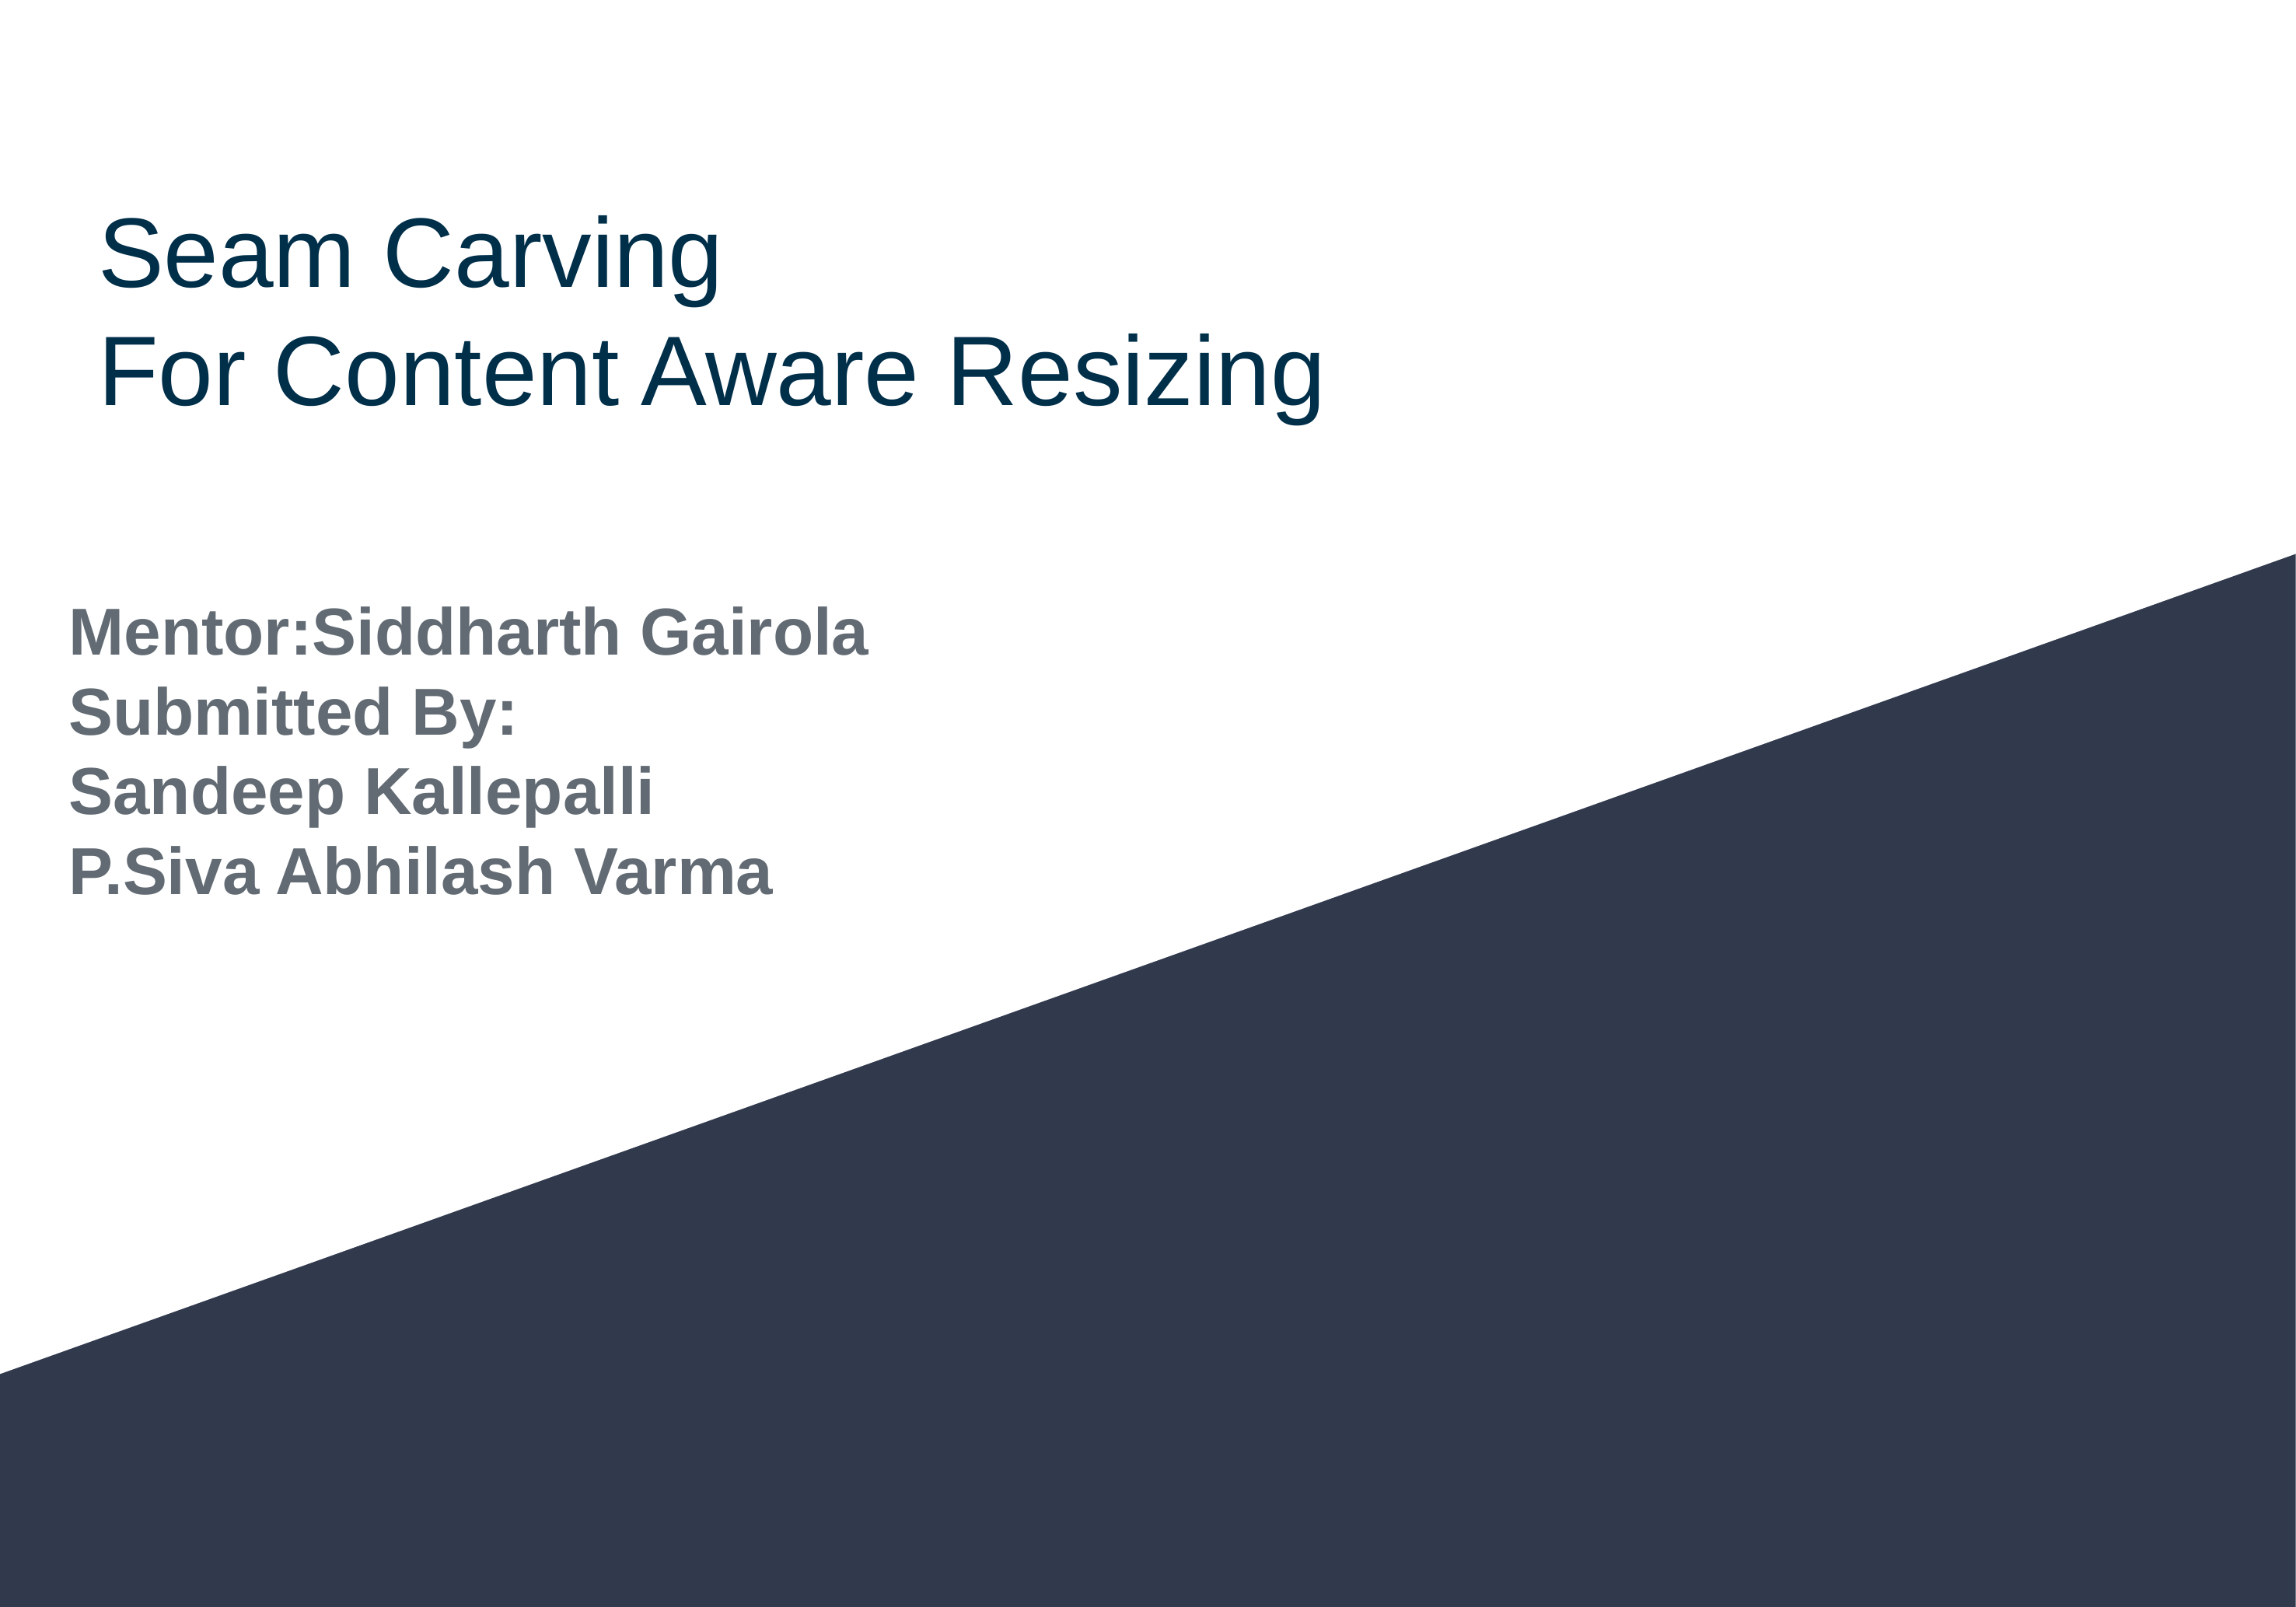

# Seam Carving
For Content Aware Resizing
Mentor:Siddharth Gairola
Submitted By:
Sandeep Kallepalli
P.Siva Abhilash Varma